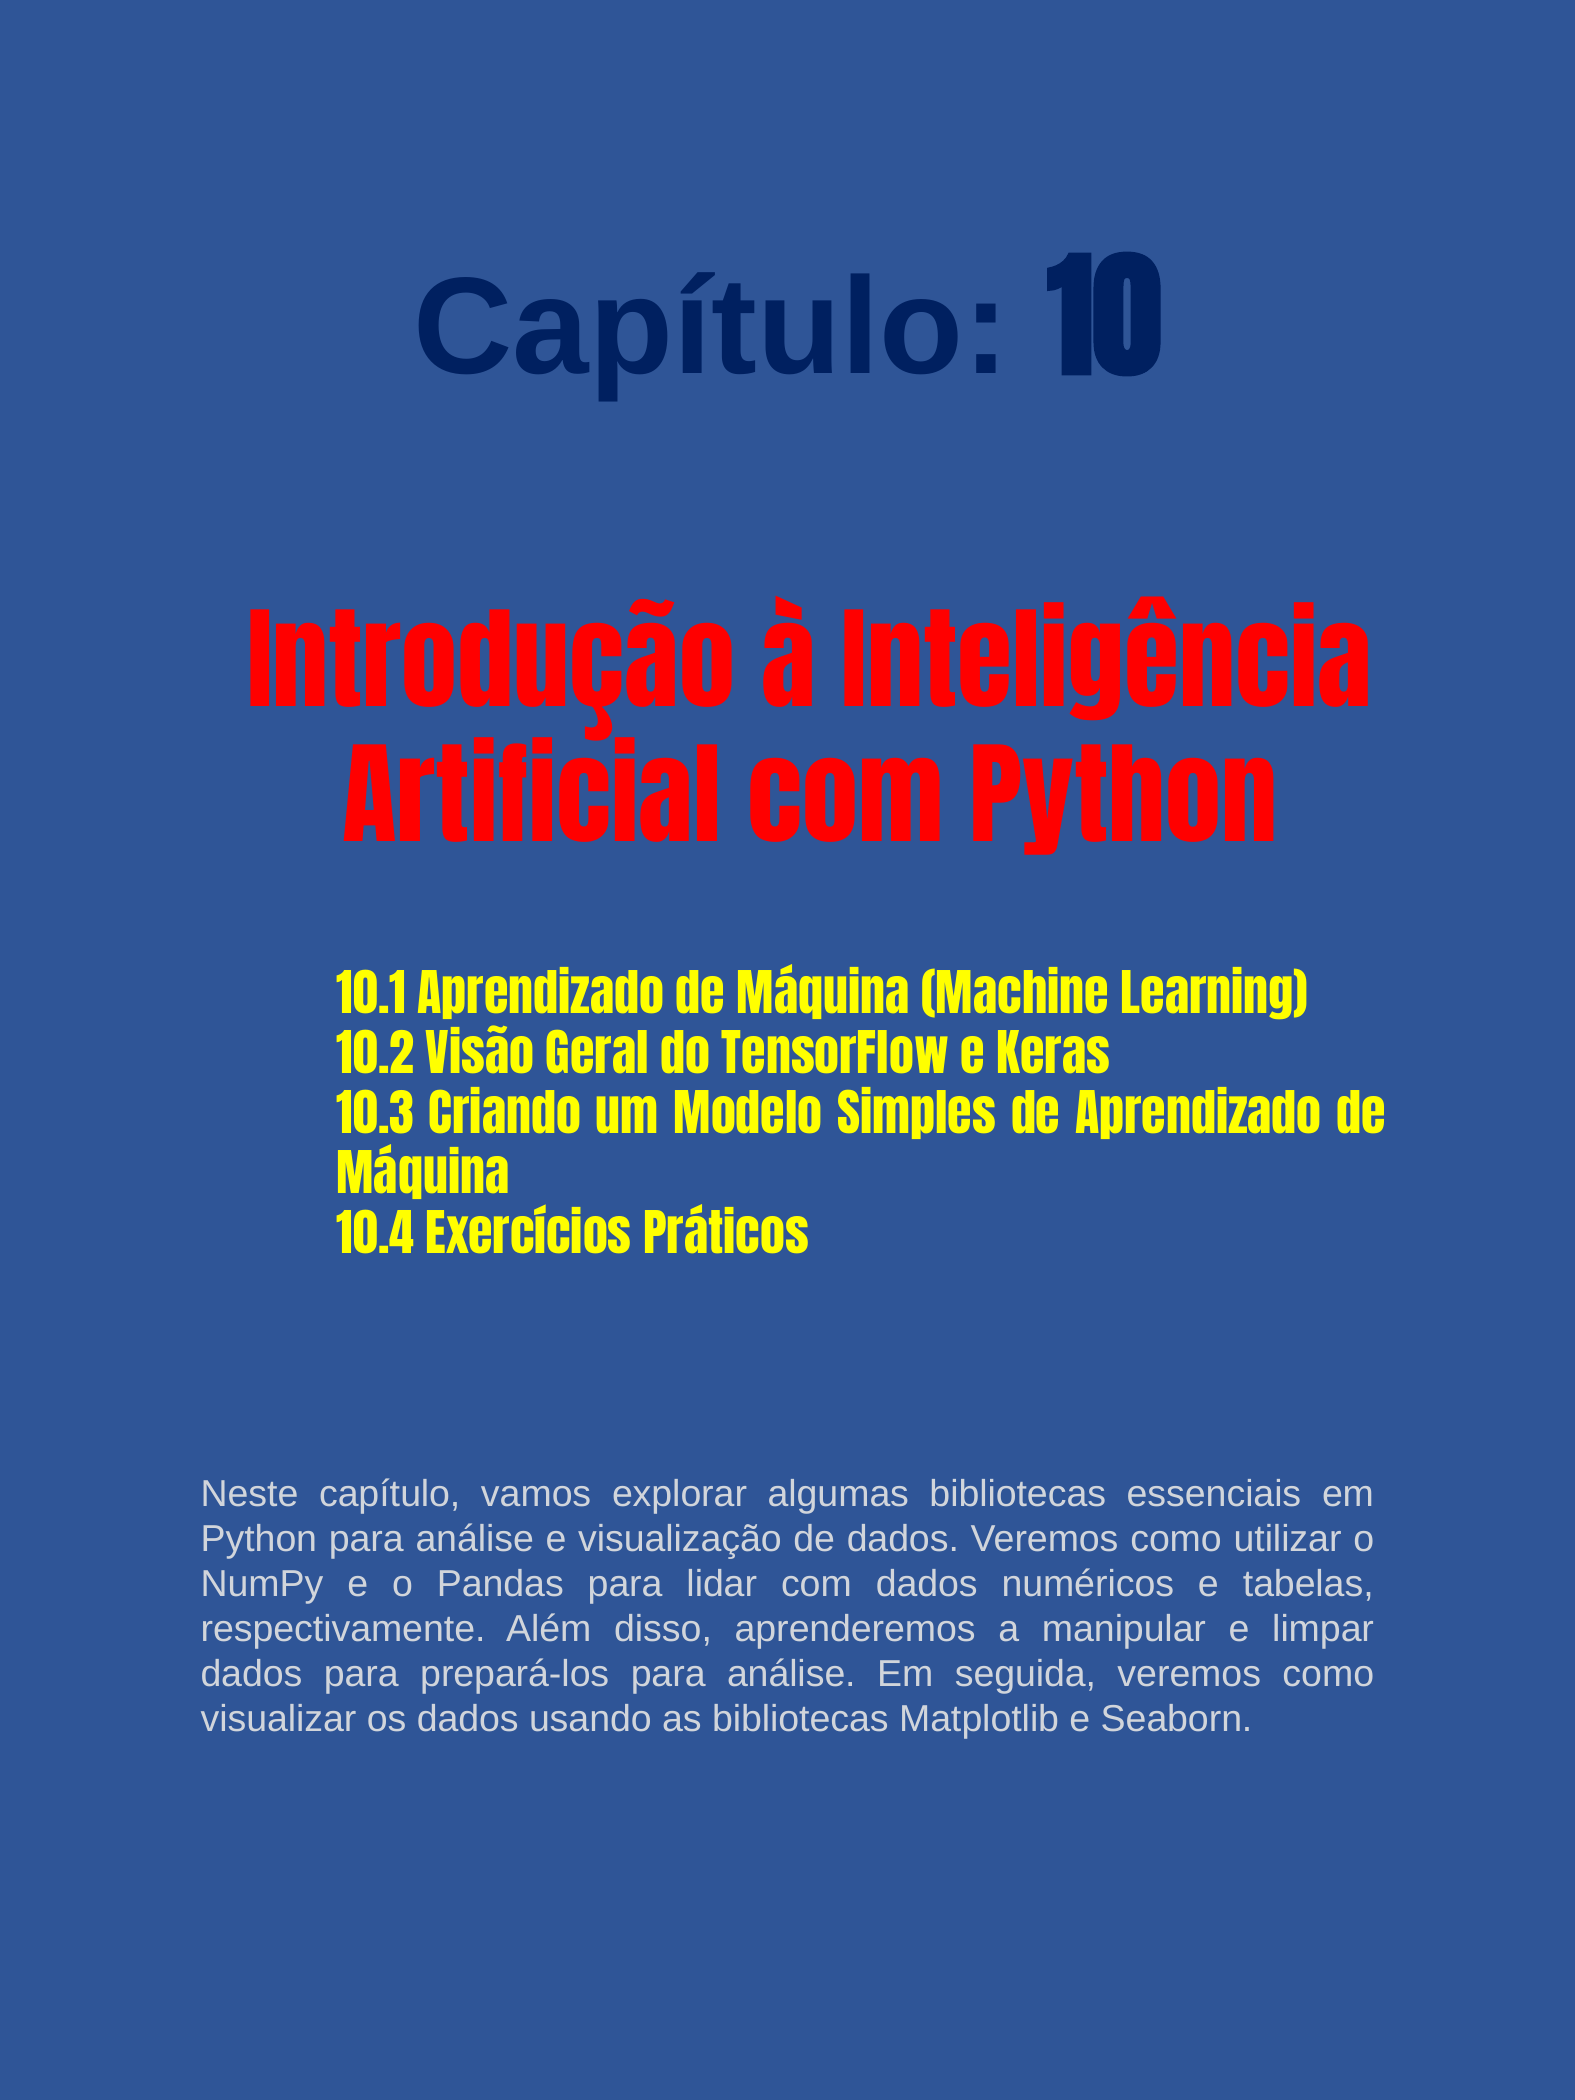

Capítulo: 10

Introdução à Inteligência Artificial com Python
10.1 Aprendizado de Máquina (Machine Learning)
10.2 Visão Geral do TensorFlow e Keras
10.3 Criando um Modelo Simples de Aprendizado de Máquina
10.4 Exercícios Práticos
Neste capítulo, vamos explorar algumas bibliotecas essenciais em Python para análise e visualização de dados. Veremos como utilizar o NumPy e o Pandas para lidar com dados numéricos e tabelas, respectivamente. Além disso, aprenderemos a manipular e limpar dados para prepará-los para análise. Em seguida, veremos como visualizar os dados usando as bibliotecas Matplotlib e Seaborn.
Virando Heroi em python - Humberto S Lucas
41